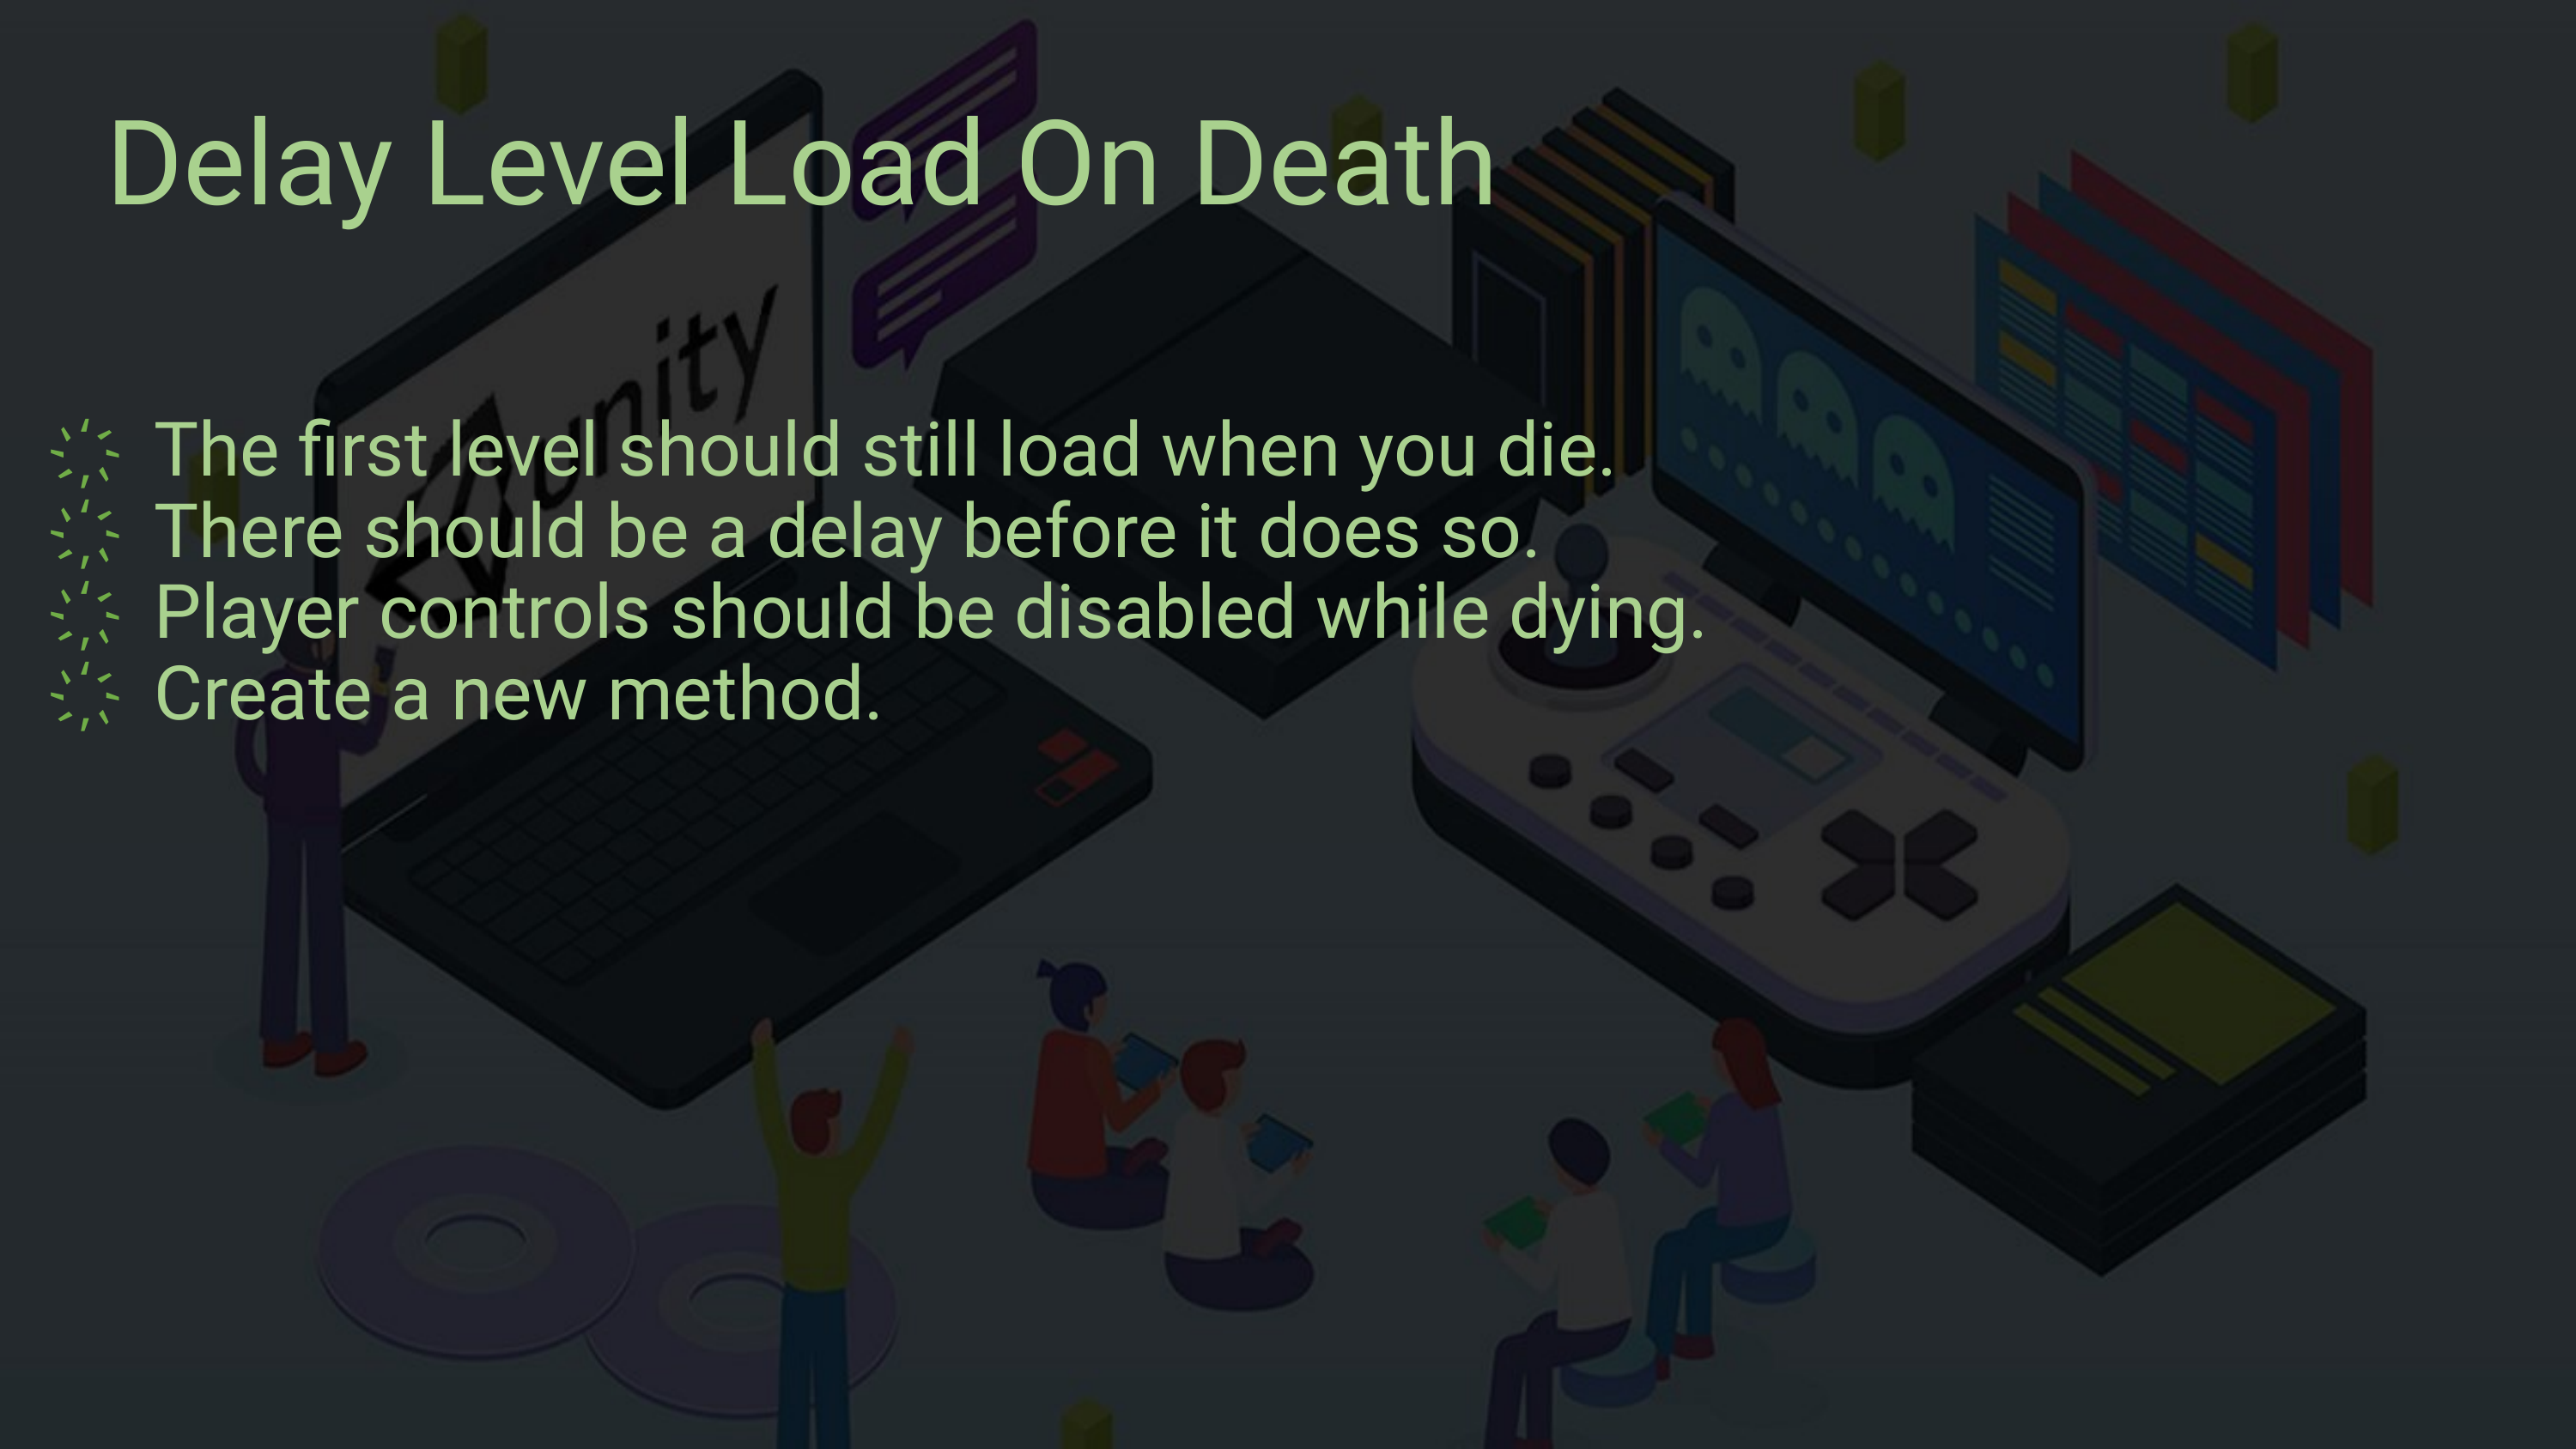

# Delay Level Load On Death
The first level should still load when you die.
There should be a delay before it does so.
Player controls should be disabled while dying.
Create a new method.